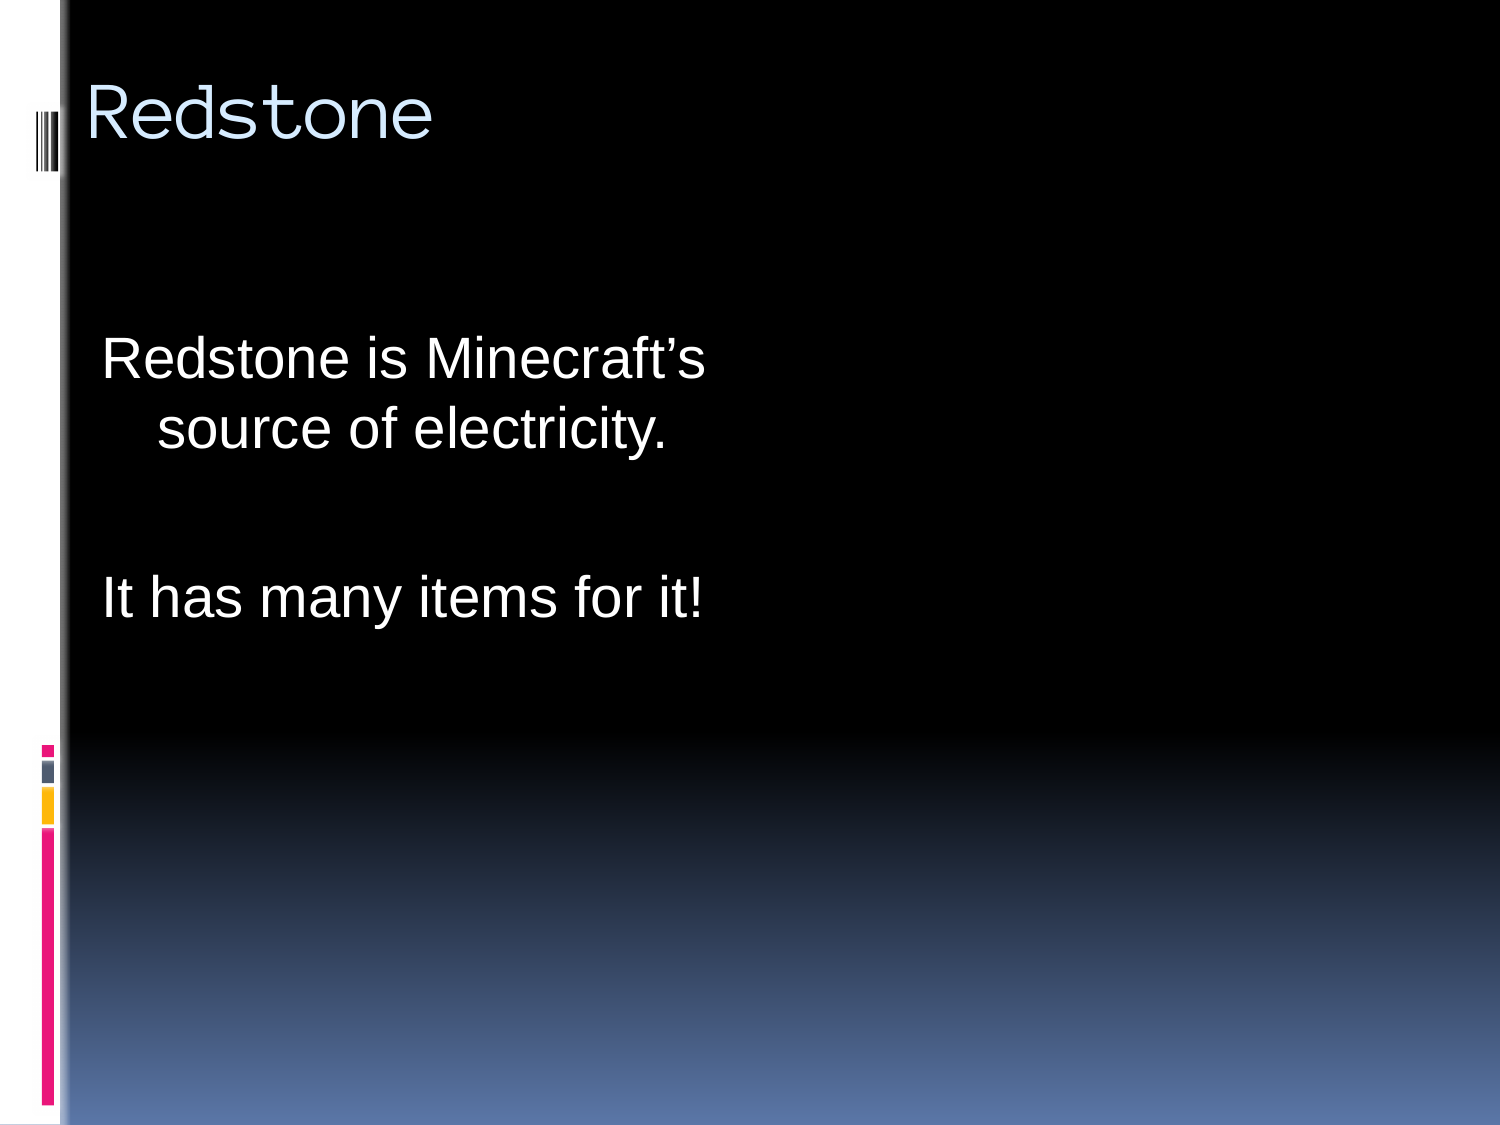

# Redstone
Redstone is Minecraft’s source of electricity.

It has many items for it!